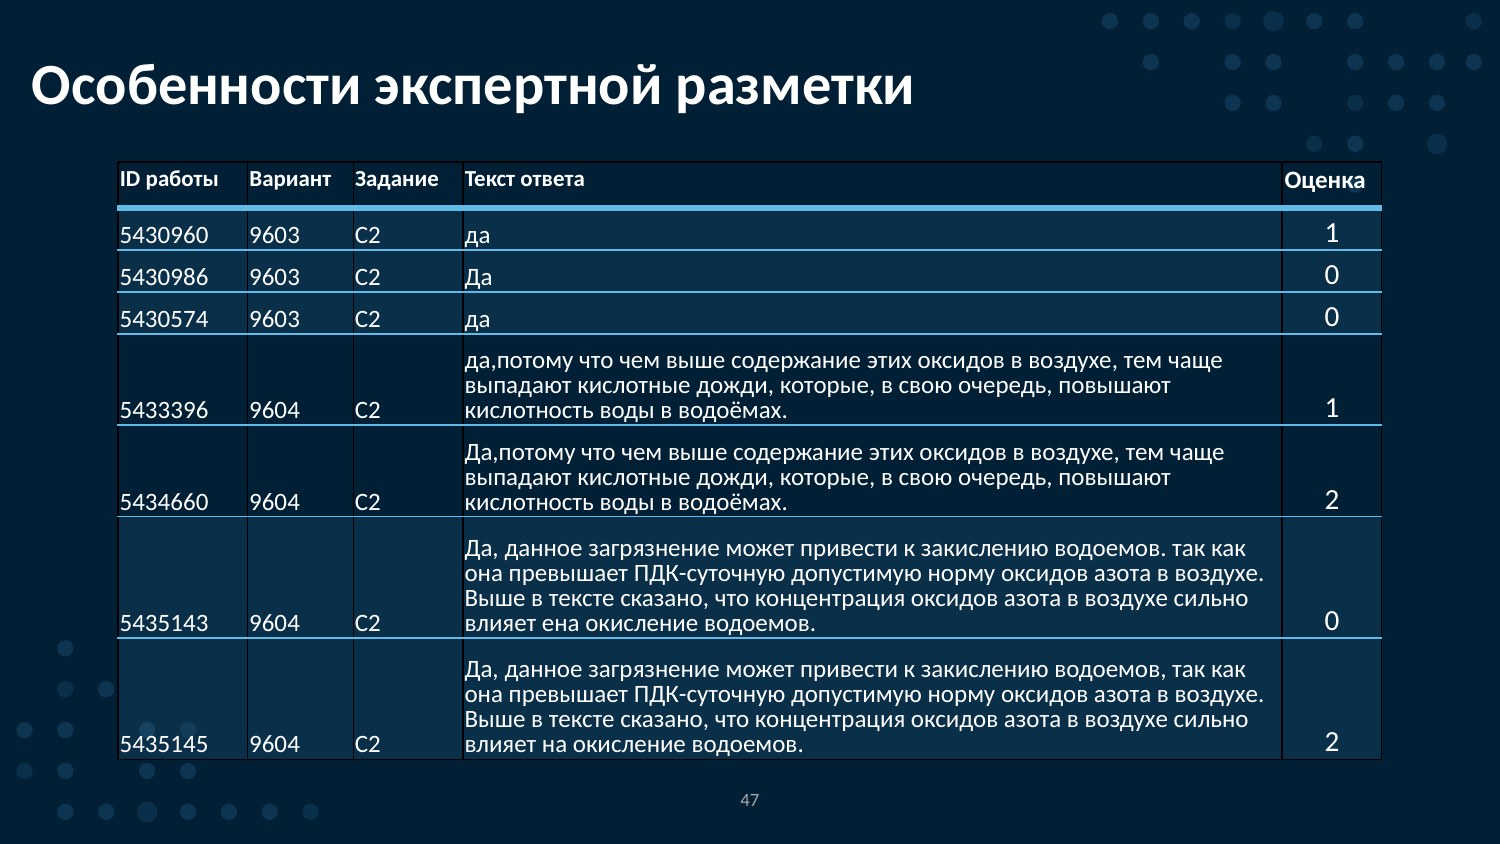

Особенности экспертной разметки
| ID работы | Вариант | Задание | Текст ответа | Оценка |
| --- | --- | --- | --- | --- |
| 5430960 | 9603 | С2 | да | 1 |
| 5430986 | 9603 | С2 | Да | 0 |
| 5430574 | 9603 | С2 | да | 0 |
| 5433396 | 9604 | С2 | да,потому что чем выше содержание этих оксидов в воздухе, тем чаще выпадают кислотные дожди, которые, в свою очередь, повышают кислотность воды в водоёмах. | 1 |
| 5434660 | 9604 | С2 | Да,потому что чем выше содержание этих оксидов в воздухе, тем чаще выпадают кислотные дожди, которые, в свою очередь, повышают кислотность воды в водоёмах. | 2 |
| 5435143 | 9604 | С2 | Да, данное загрязнение может привести к закислению водоемов. так как она превышает ПДК-суточную допустимую норму оксидов азота в воздухе. Выше в тексте сказано, что концентрация оксидов азота в воздухе сильно влияет ена окисление водоемов. | 0 |
| 5435145 | 9604 | С2 | Да, данное загрязнение может привести к закислению водоемов, так как она превышает ПДК-суточную допустимую норму оксидов азота в воздухе. Выше в тексте сказано, что концентрация оксидов азота в воздухе сильно влияет на окисление водоемов. | 2 |
47